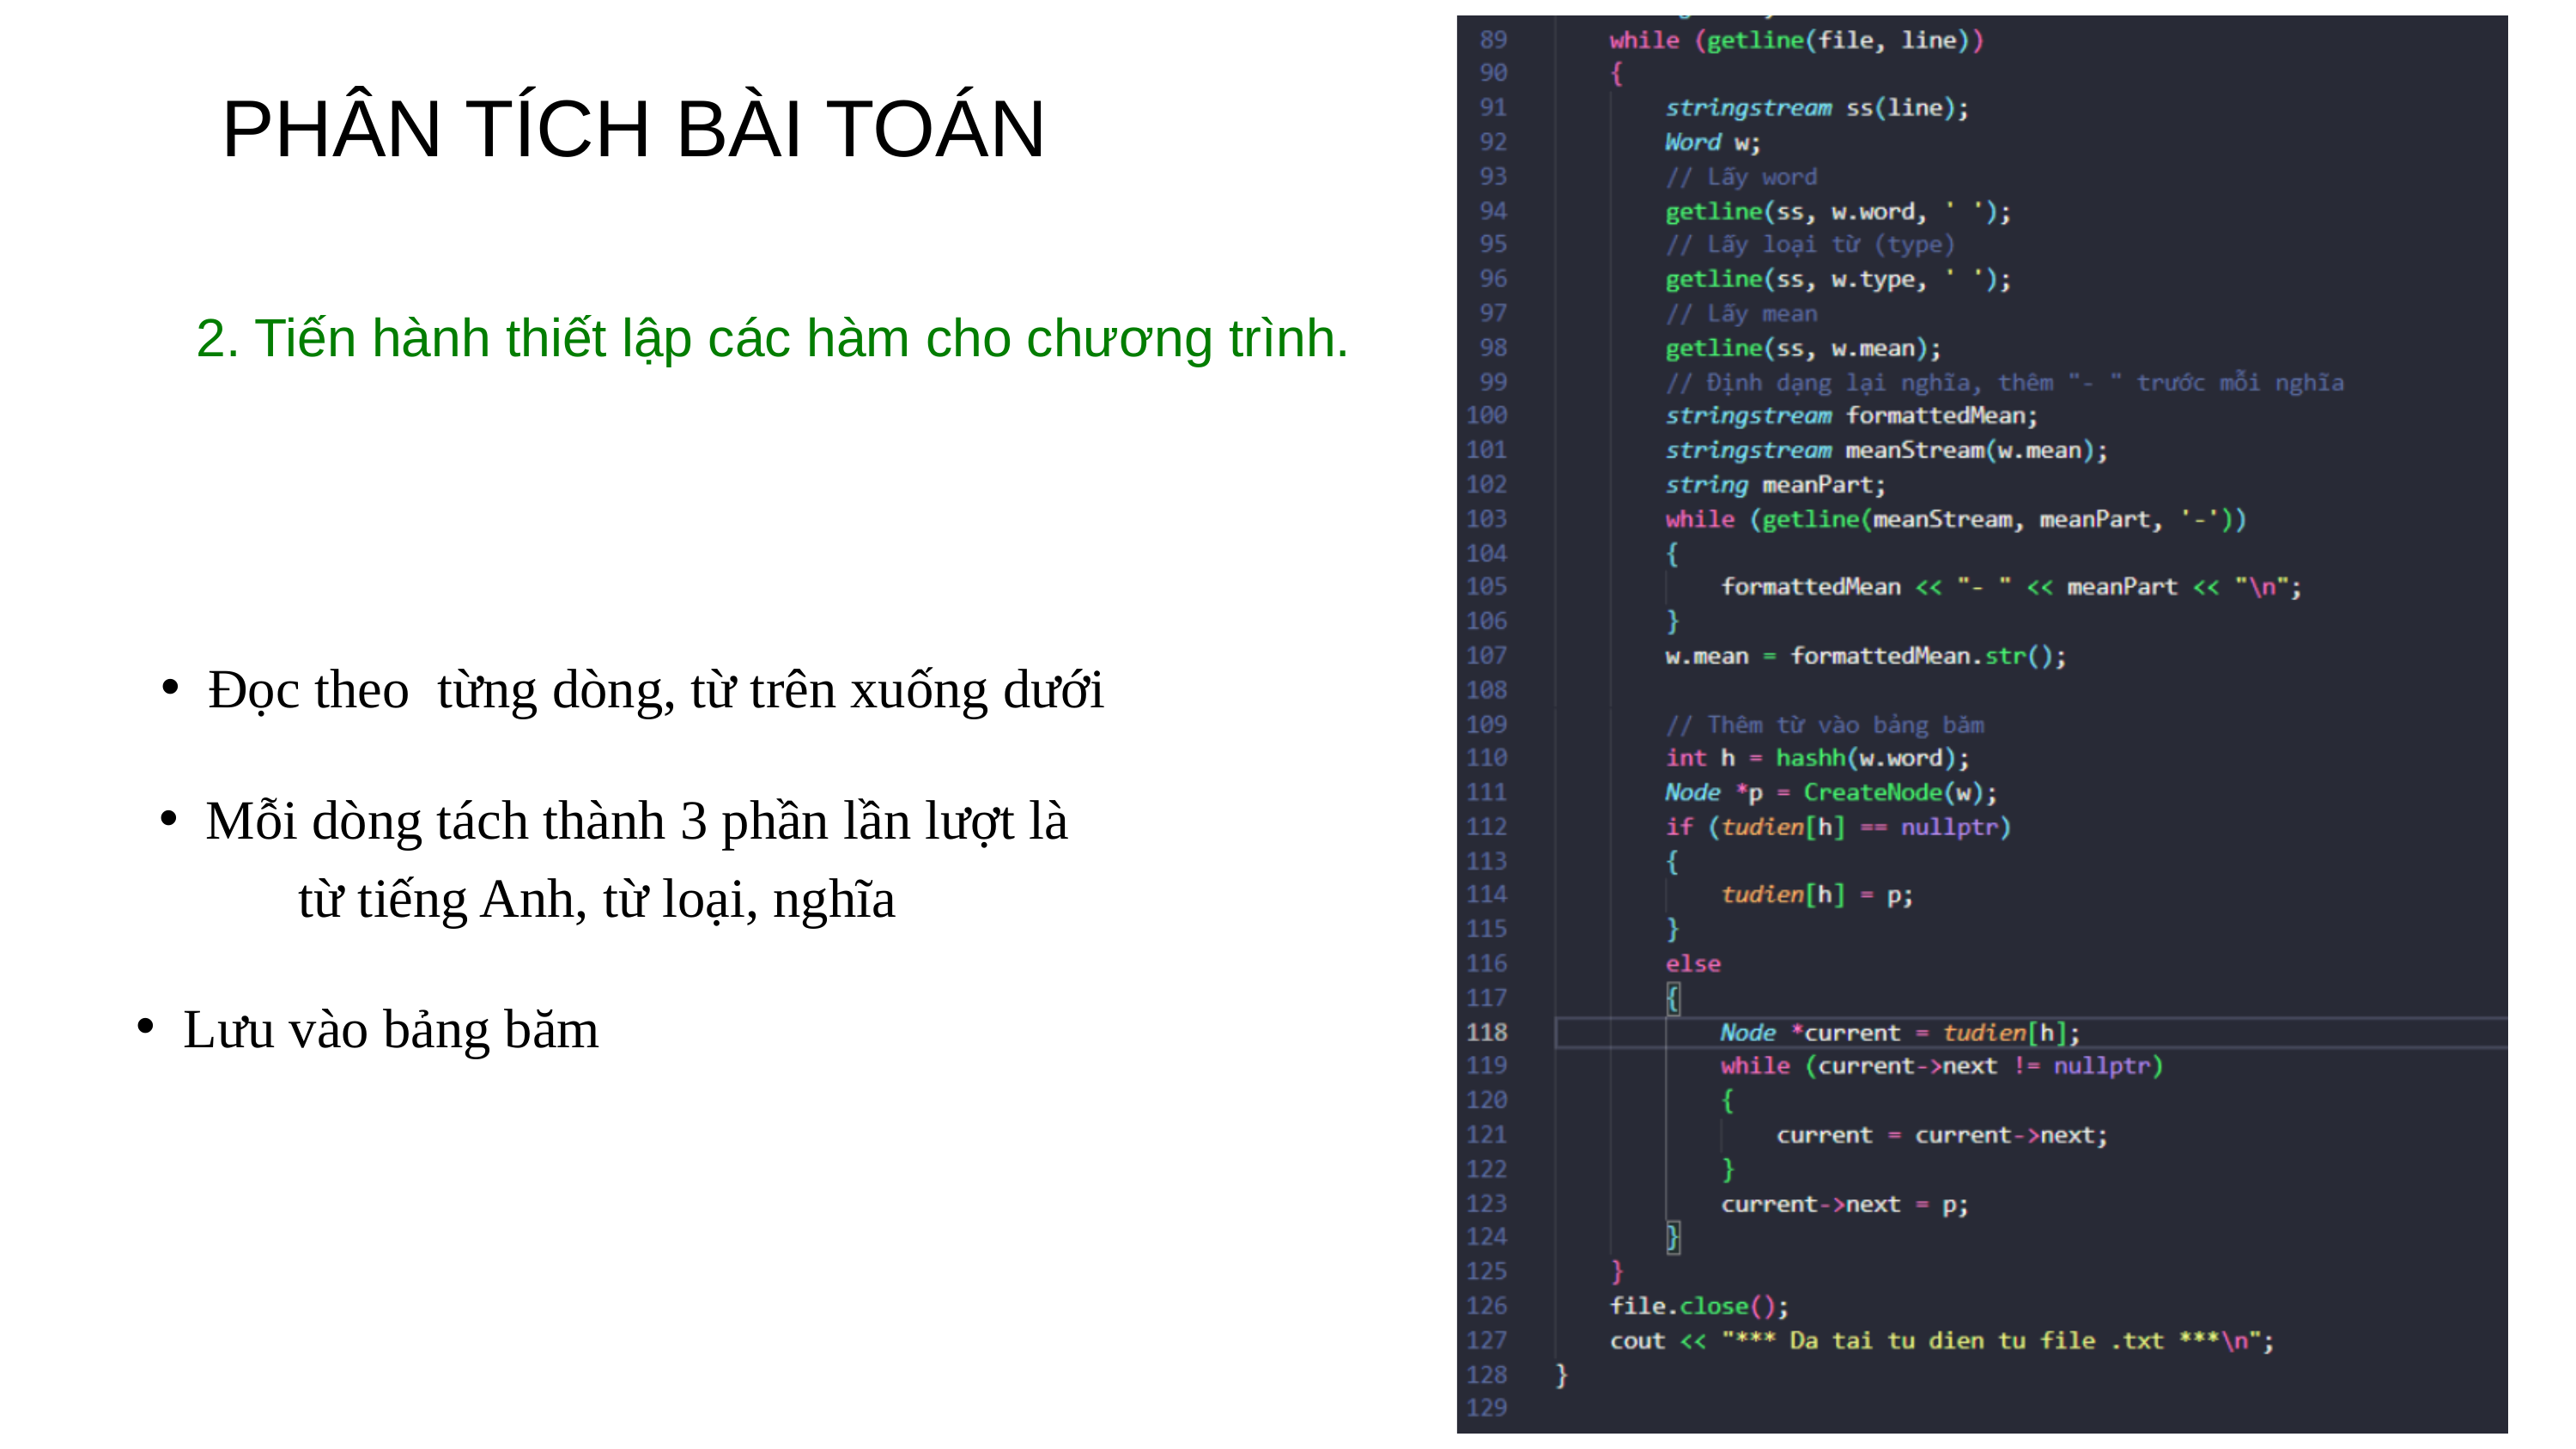

PHÂN TÍCH BÀI TOÁN
2. Tiến hành thiết lập các hàm cho chương trình.
Đọc theo  từng dòng, từ trên xuống dưới
Mỗi dòng tách thành 3 phần lần lượt là
từ tiếng Anh, từ loại, nghĩa
Lưu vào bảng băm